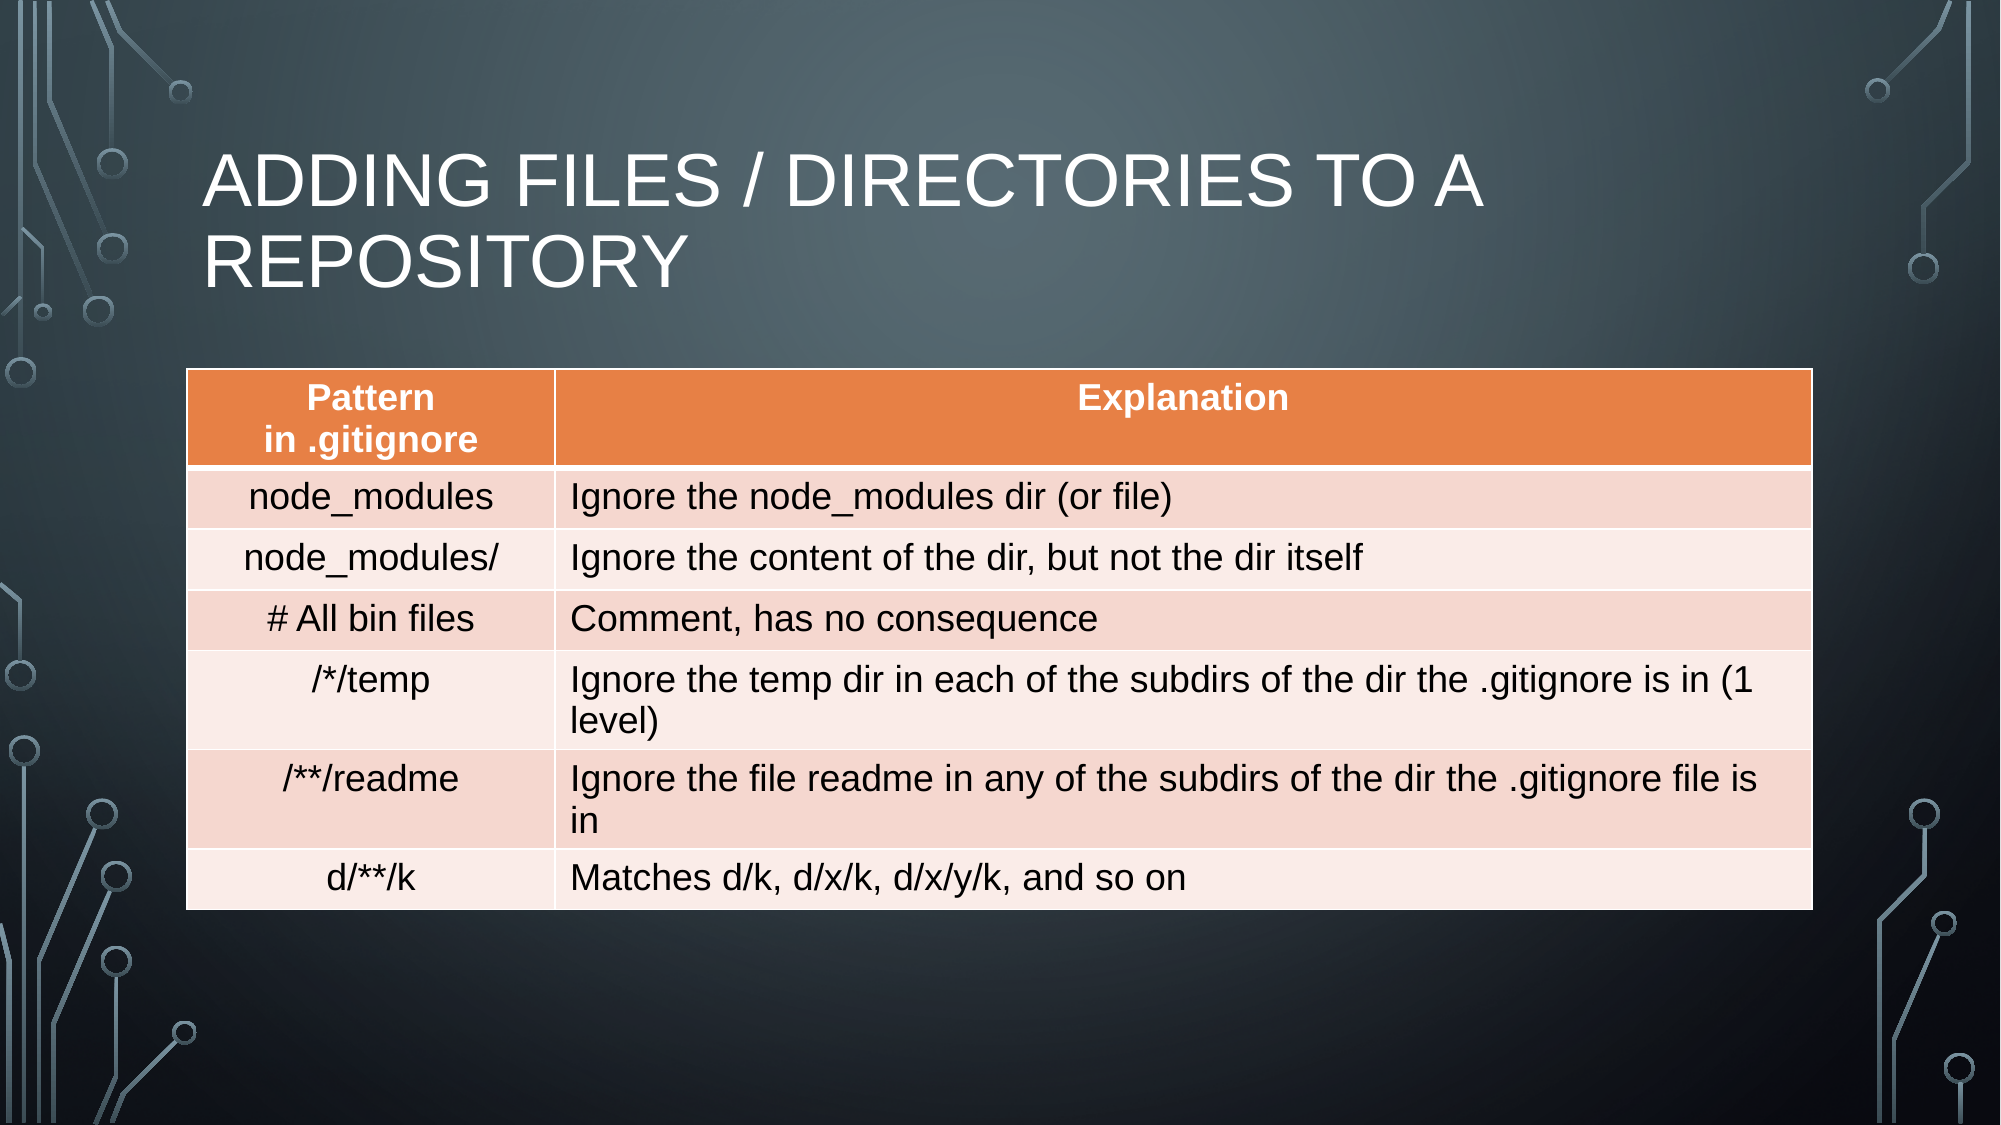

# Adding files / directories to a repository
| Pattern in .gitignore | Explanation |
| --- | --- |
| node\_modules | Ignore the node\_modules dir (or file) |
| node\_modules/ | Ignore the content of the dir, but not the dir itself |
| # All bin files | Comment, has no consequence |
| /\*/temp | Ignore the temp dir in each of the subdirs of the dir the .gitignore is in (1 level) |
| /\*\*/readme | Ignore the file readme in any of the subdirs of the dir the .gitignore file is in |
| d/\*\*/k | Matches d/k, d/x/k, d/x/y/k, and so on |